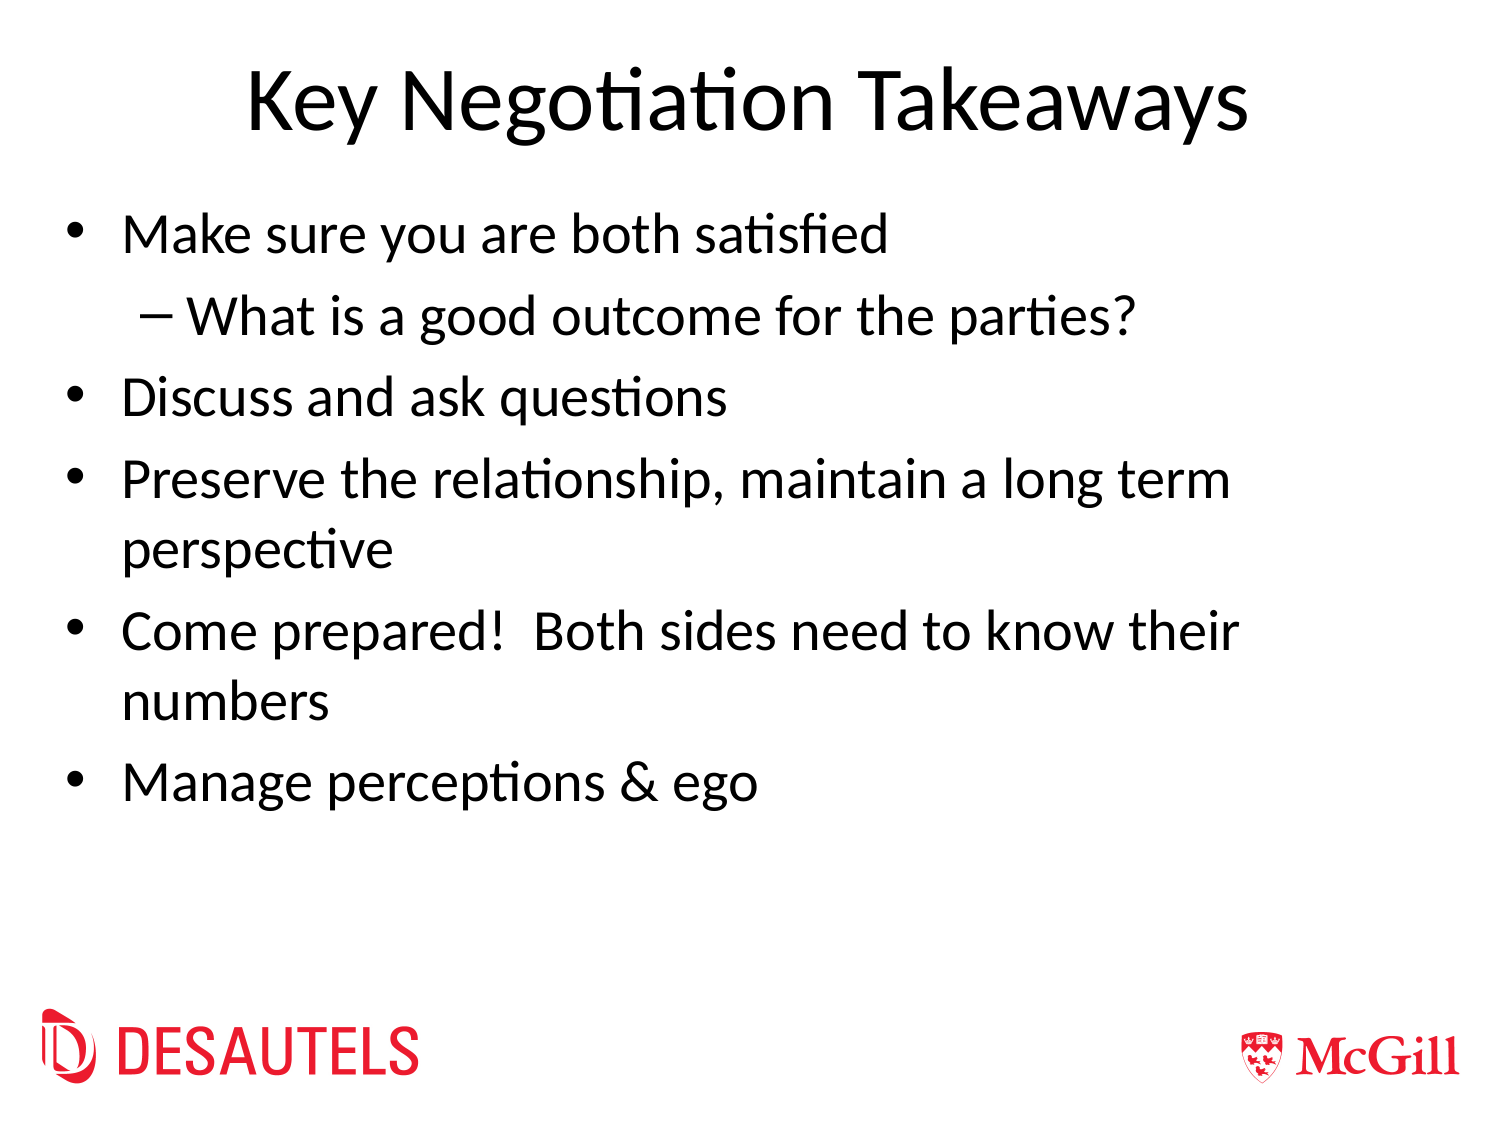

# Key Negotiation Takeaways
Make sure you are both satisfied
What is a good outcome for the parties?
Discuss and ask questions
Preserve the relationship, maintain a long term perspective
Come prepared!  Both sides need to know their numbers
Manage perceptions & ego